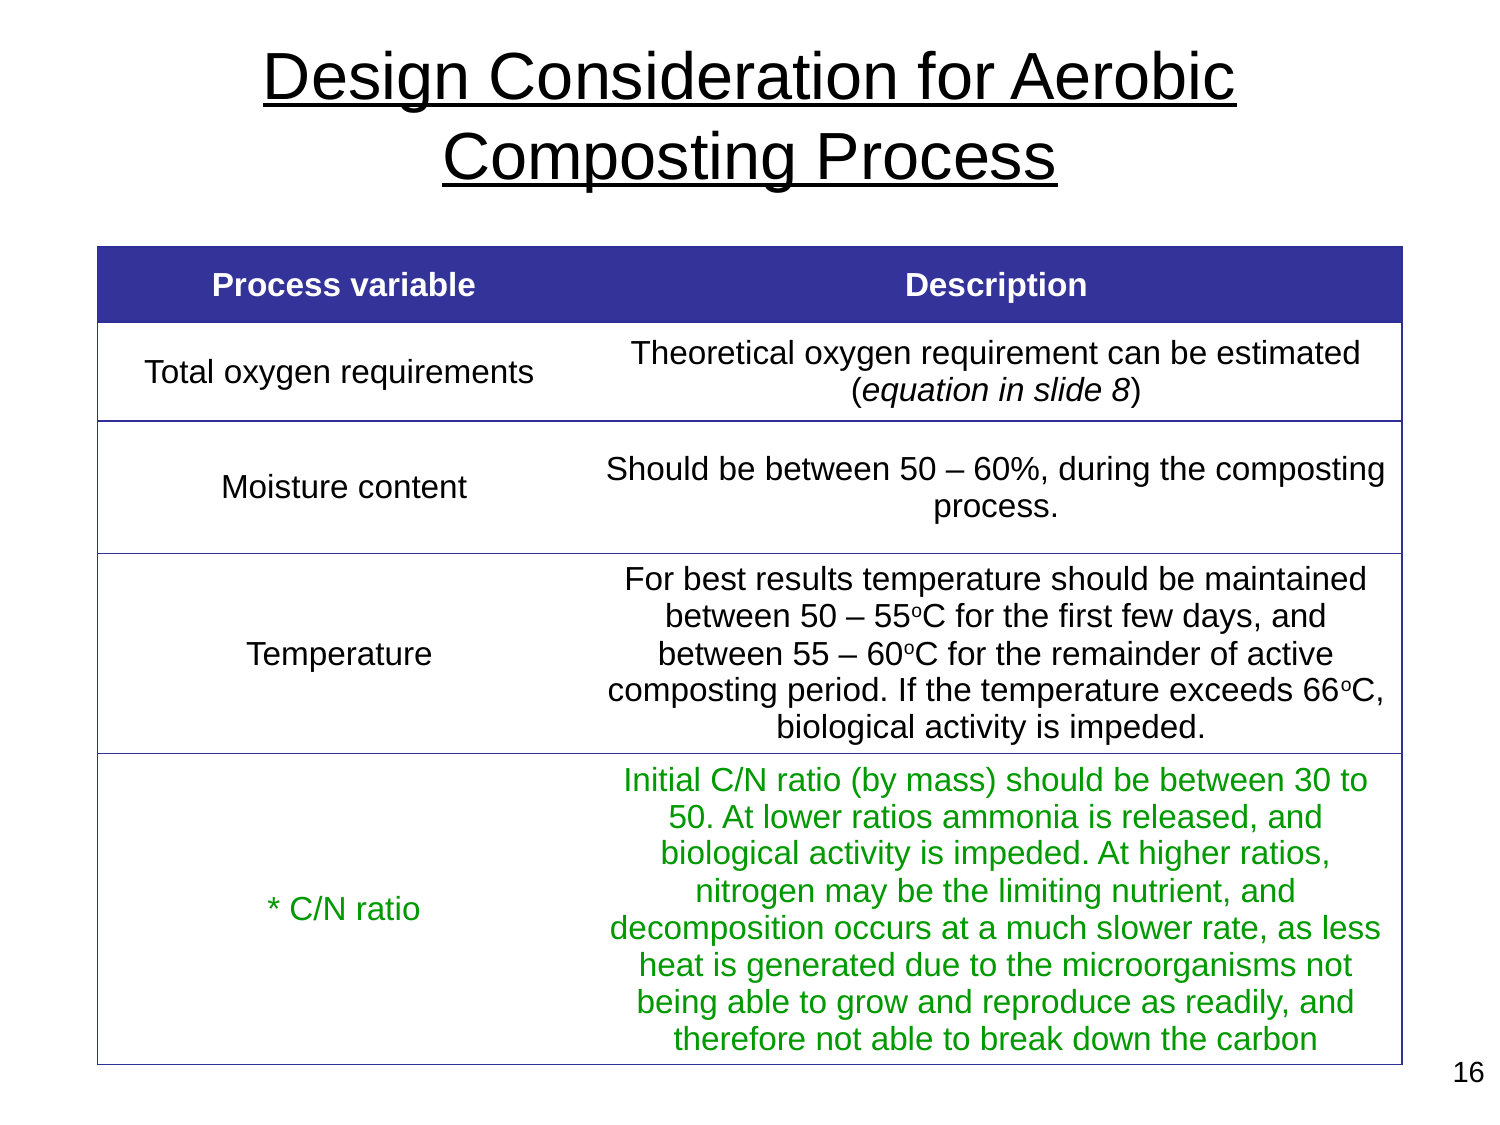

# Design Consideration for Aerobic Composting Process
| Process variable | Description |
| --- | --- |
| Total oxygen requirements | Theoretical oxygen requirement can be estimated (equation in slide 8) |
| Moisture content | Should be between 50 – 60%, during the composting process. |
| Temperature | For best results temperature should be maintained between 50 – 55oC for the first few days, and between 55 – 60oC for the remainder of active composting period. If the temperature exceeds 66oC, biological activity is impeded. |
| \* C/N ratio | Initial C/N ratio (by mass) should be between 30 to 50. At lower ratios ammonia is released, and biological activity is impeded. At higher ratios, nitrogen may be the limiting nutrient, and decomposition occurs at a much slower rate, as less heat is generated due to the microorganisms not being able to grow and reproduce as readily, and therefore not able to break down the carbon |
16